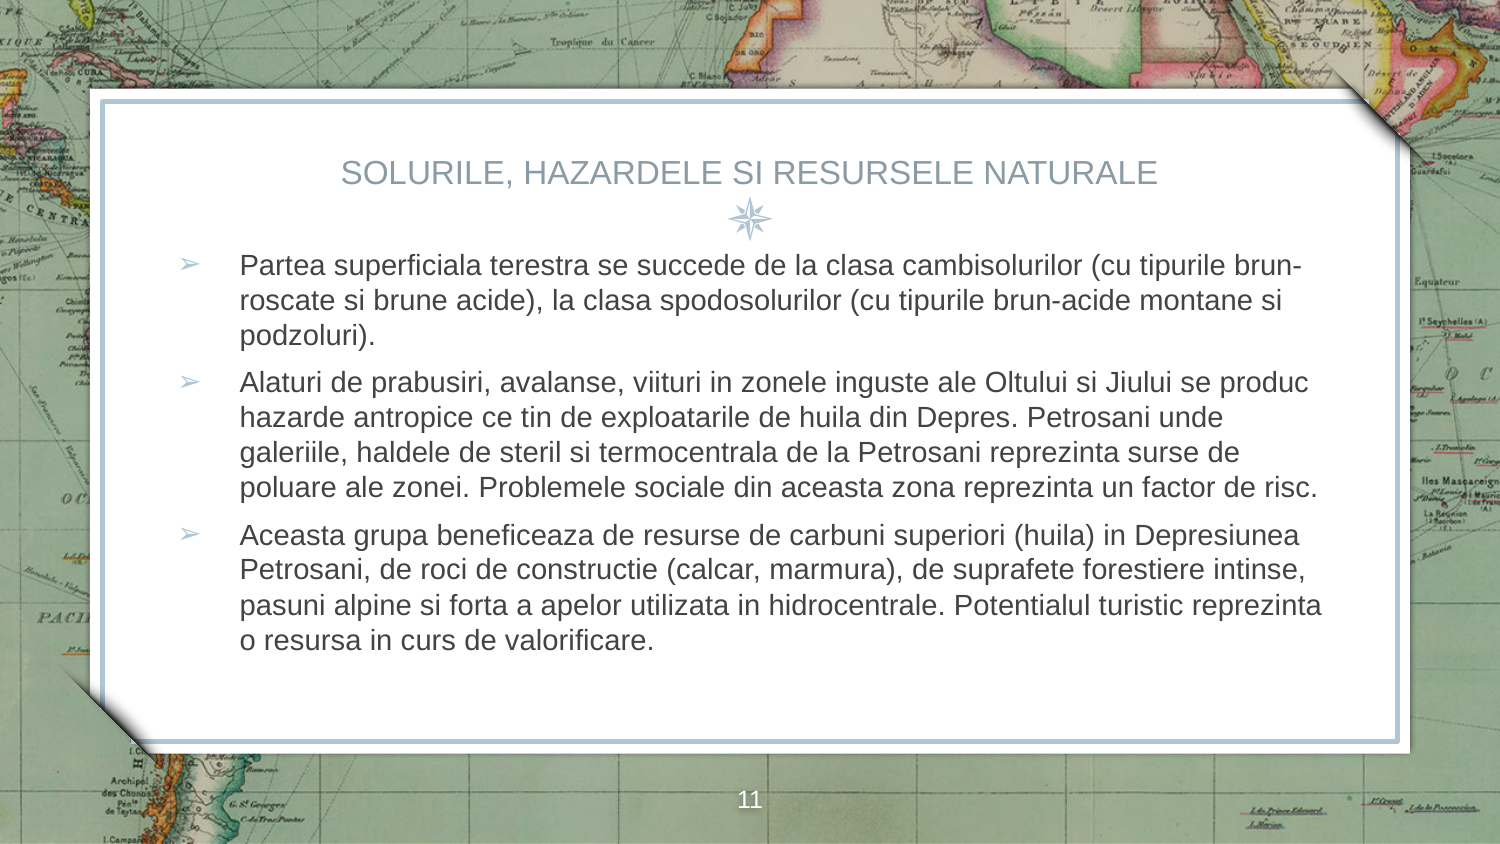

# SOLURILE, HAZARDELE SI RESURSELE NATURALE
Partea superficiala terestra se succede de la clasa cambisolurilor (cu tipurile brun-roscate si brune acide), la clasa spodosolurilor (cu tipurile brun-acide montane si podzoluri).
Alaturi de prabusiri, avalanse, viituri in zonele inguste ale Oltului si Jiului se produc hazarde antropice ce tin de exploatarile de huila din Depres. Petrosani unde galeriile, haldele de steril si termocentrala de la Petrosani reprezinta surse de poluare ale zonei. Problemele sociale din aceasta zona reprezinta un factor de risc.
Aceasta grupa beneficeaza de resurse de carbuni superiori (huila) in Depresiunea Petrosani, de roci de constructie (calcar, marmura), de suprafete forestiere intinse, pasuni alpine si forta a apelor utilizata in hidrocentrale. Potentialul turistic reprezinta o resursa in curs de valorificare.

11